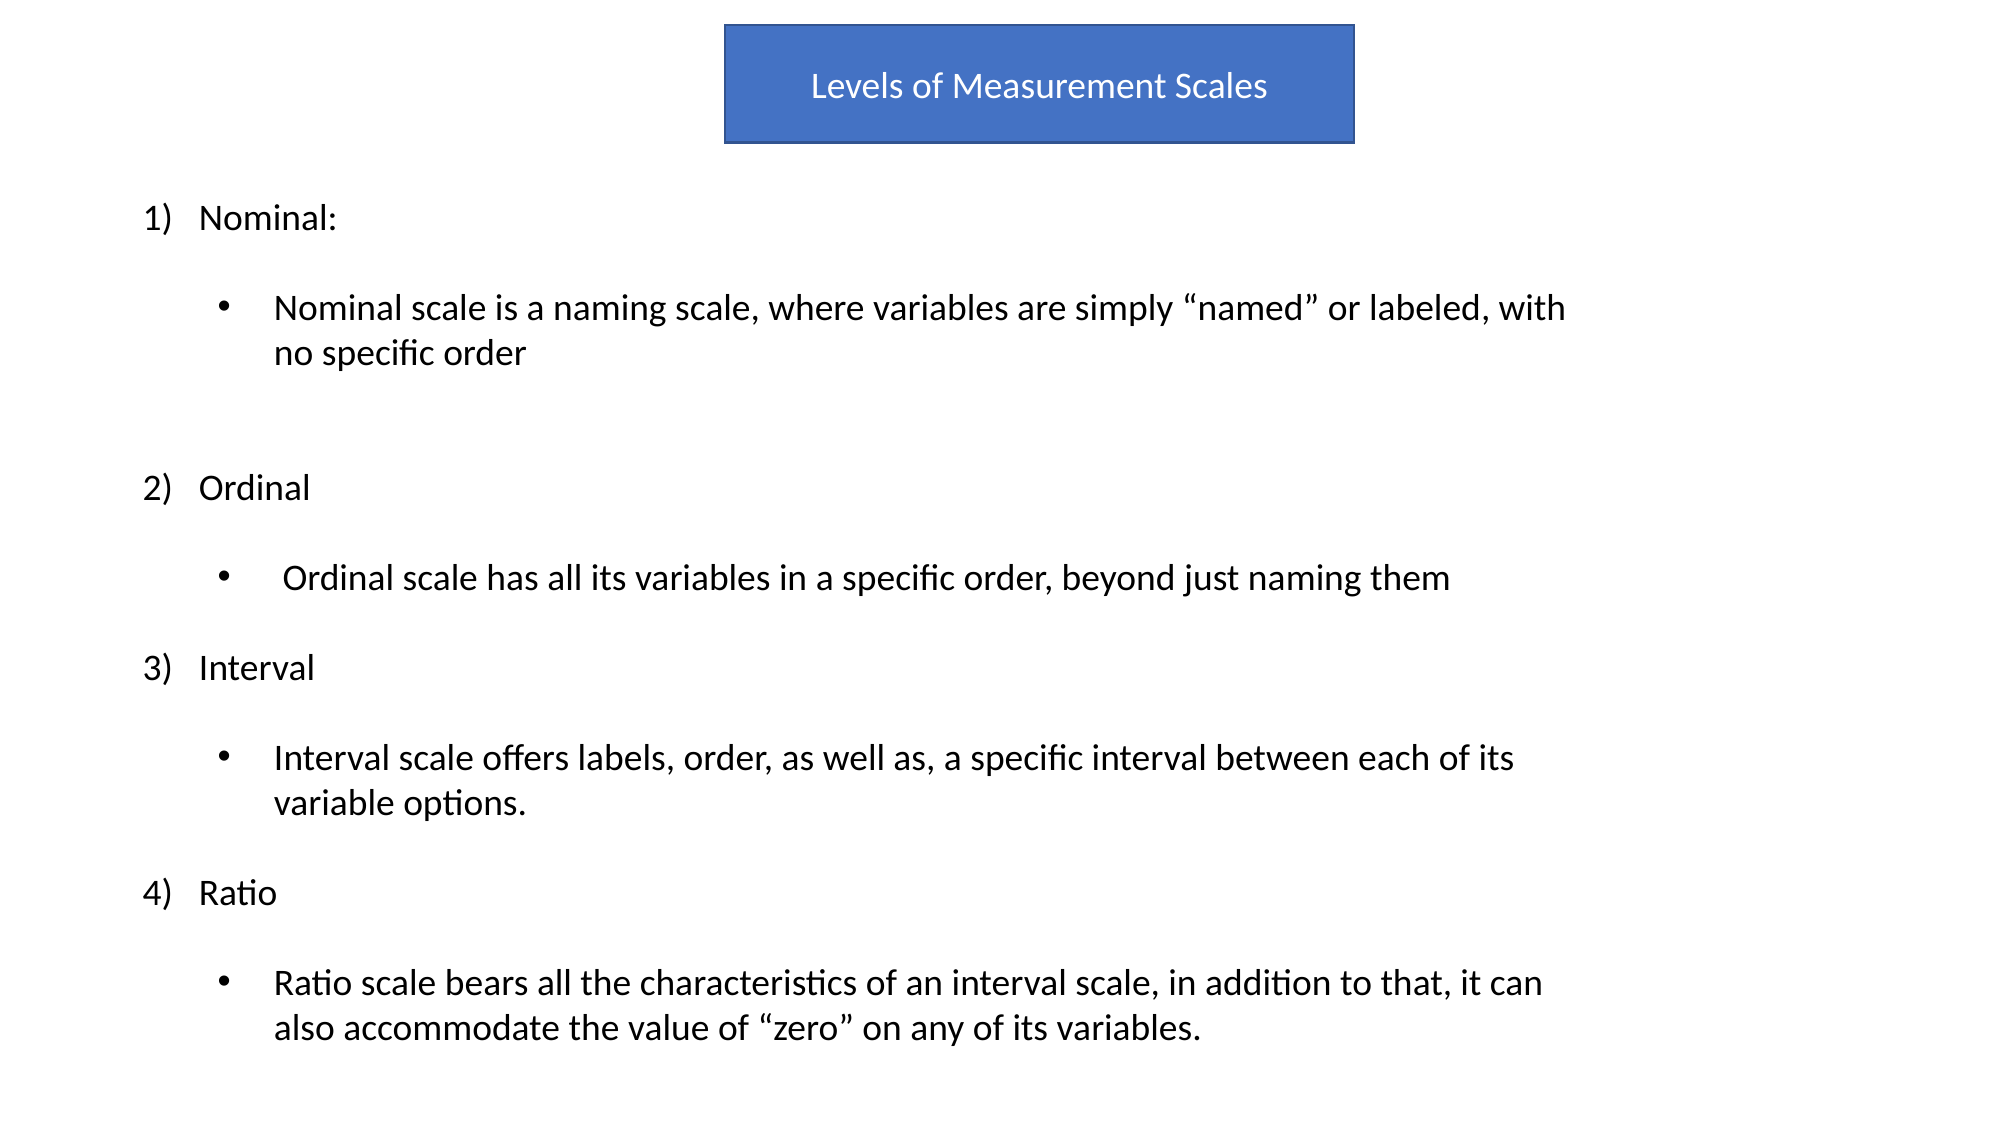

Levels of Measurement Scales
Nominal:

Nominal scale is a naming scale, where variables are simply “named” or labeled, with no specific order

Ordinal

 Ordinal scale has all its variables in a specific order, beyond just naming them

Interval

Interval scale offers labels, order, as well as, a specific interval between each of its variable options.

Ratio

Ratio scale bears all the characteristics of an interval scale, in addition to that, it can also accommodate the value of “zero” on any of its variables.